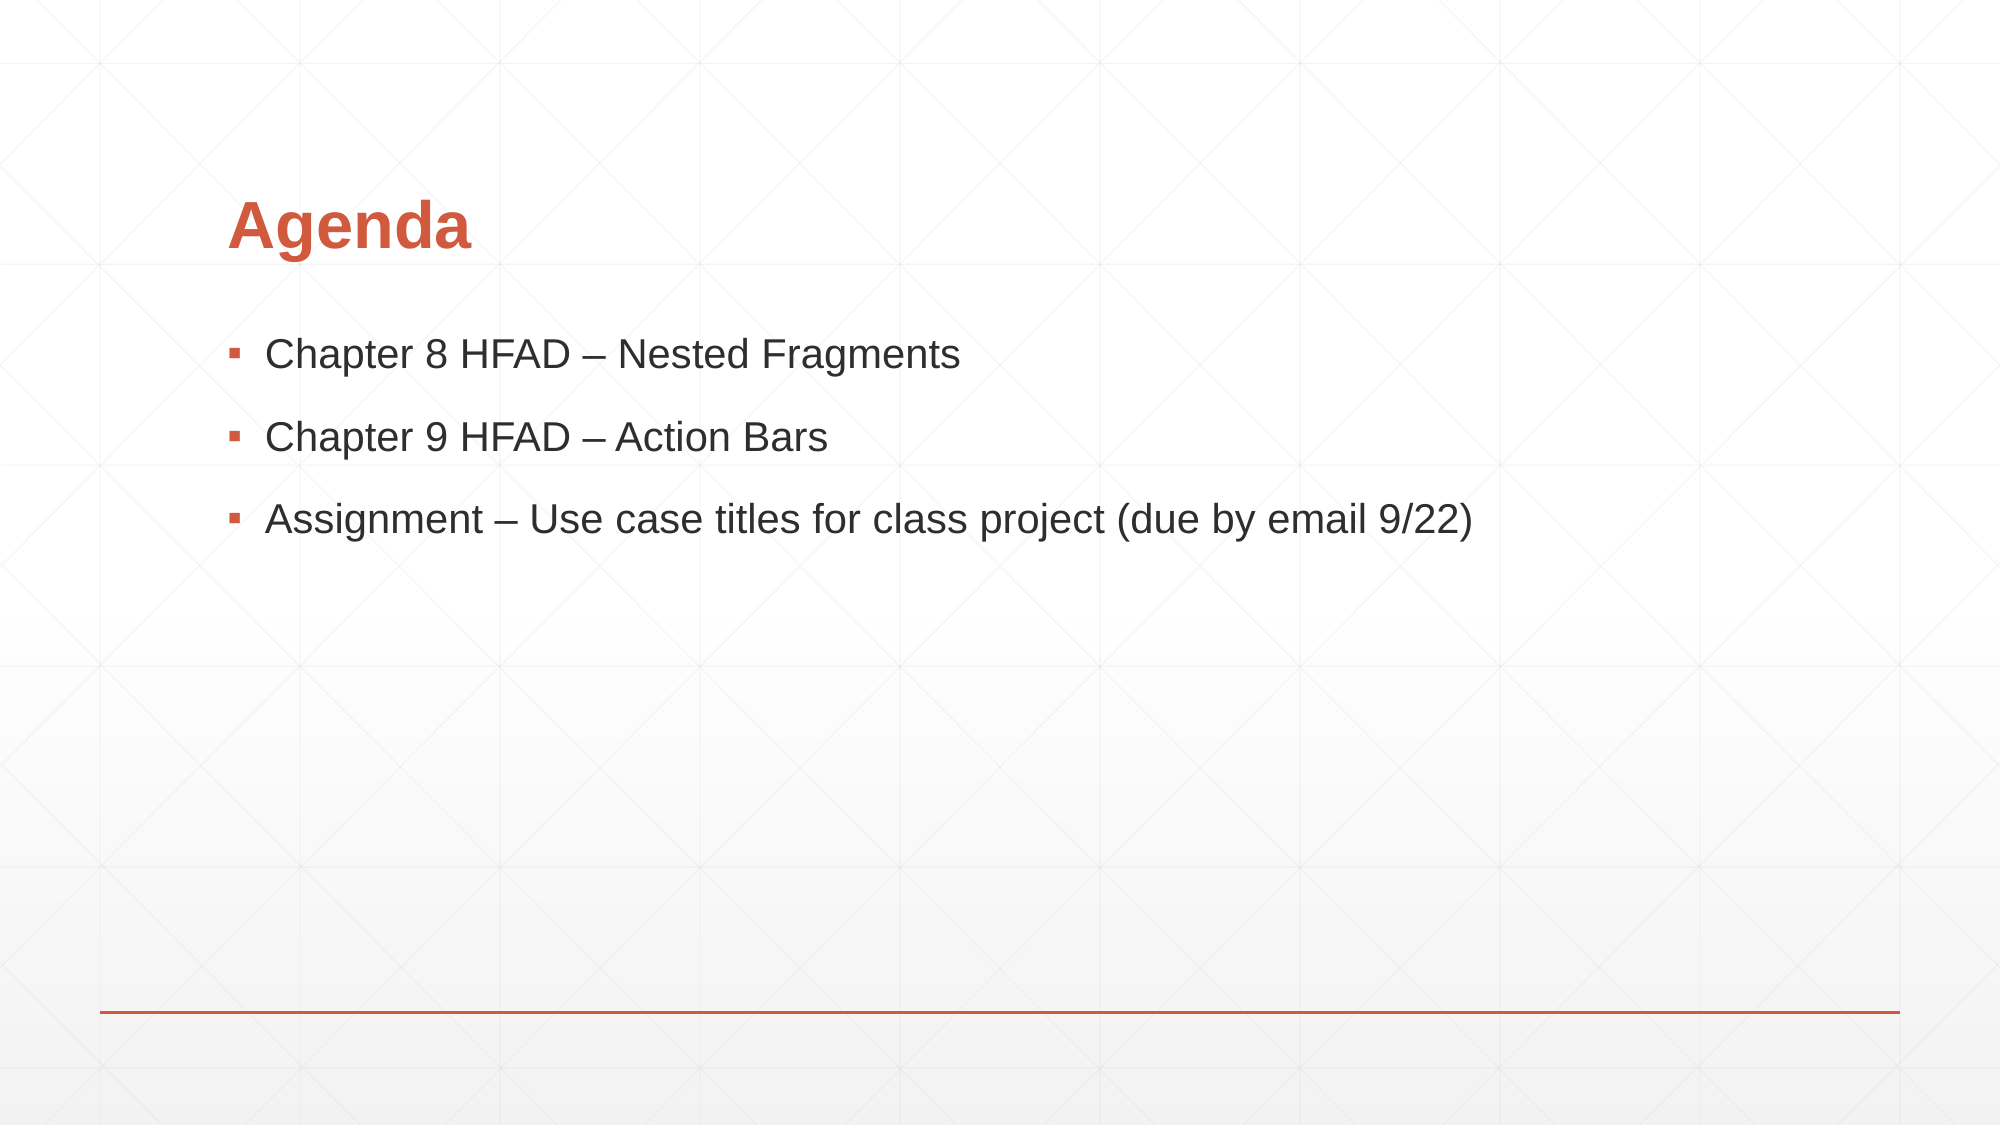

# Agenda
Chapter 8 HFAD – Nested Fragments
Chapter 9 HFAD – Action Bars
Assignment – Use case titles for class project (due by email 9/22)